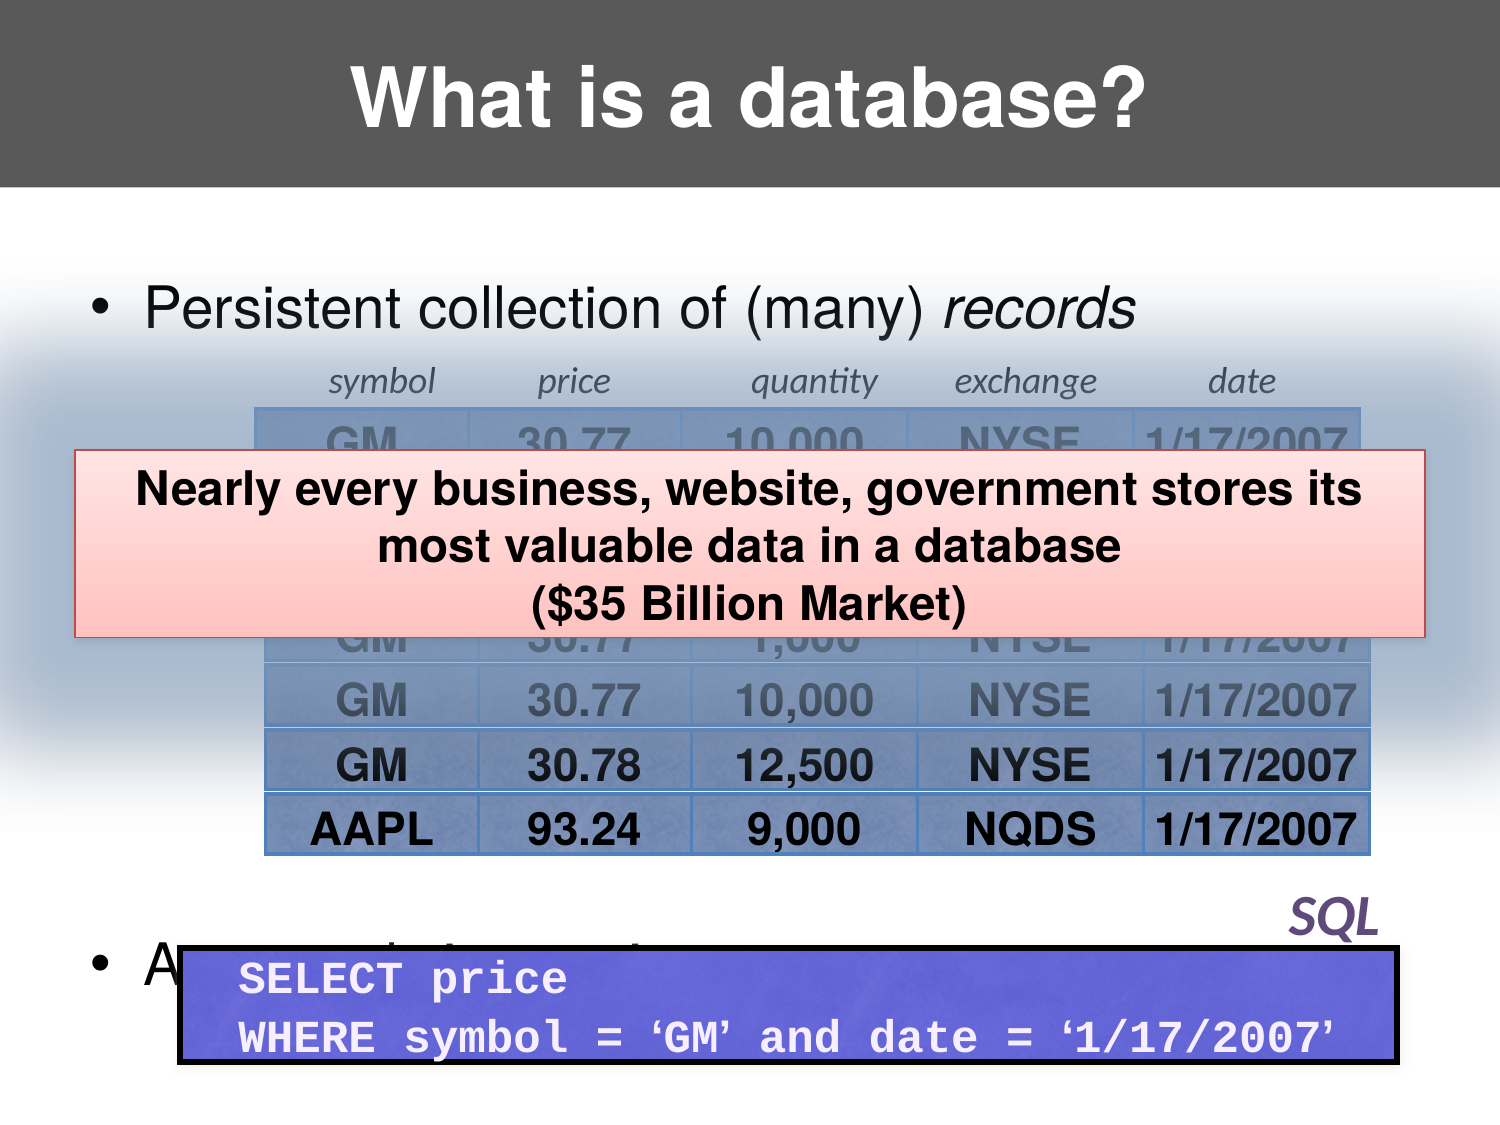

# What is a database?
Persistent collection of (many) records

Often organized as a table

Accessed via queries
symbol
price
quantity
date
exchange
| GM | 30.77 | 10,000 | NYSE | 1/17/2007 |
| --- | --- | --- | --- | --- |
Nearly every business, website, government stores its most valuable data in a database
($35 Billion Market)
symbol
price
quantity
date
exchange
| GM | 30.77 | 1,000 | NYSE | 1/17/2007 |
| --- | --- | --- | --- | --- |
| GM | 30.77 | 10,000 | NYSE | 1/17/2007 |
| --- | --- | --- | --- | --- |
| GM | 30.78 | 12,500 | NYSE | 1/17/2007 |
| --- | --- | --- | --- | --- |
| AAPL | 93.24 | 9,000 | NQDS | 1/17/2007 |
| --- | --- | --- | --- | --- |
SQL
SELECT price
WHERE symbol = ‘GM’ and date = ‘1/17/2007’